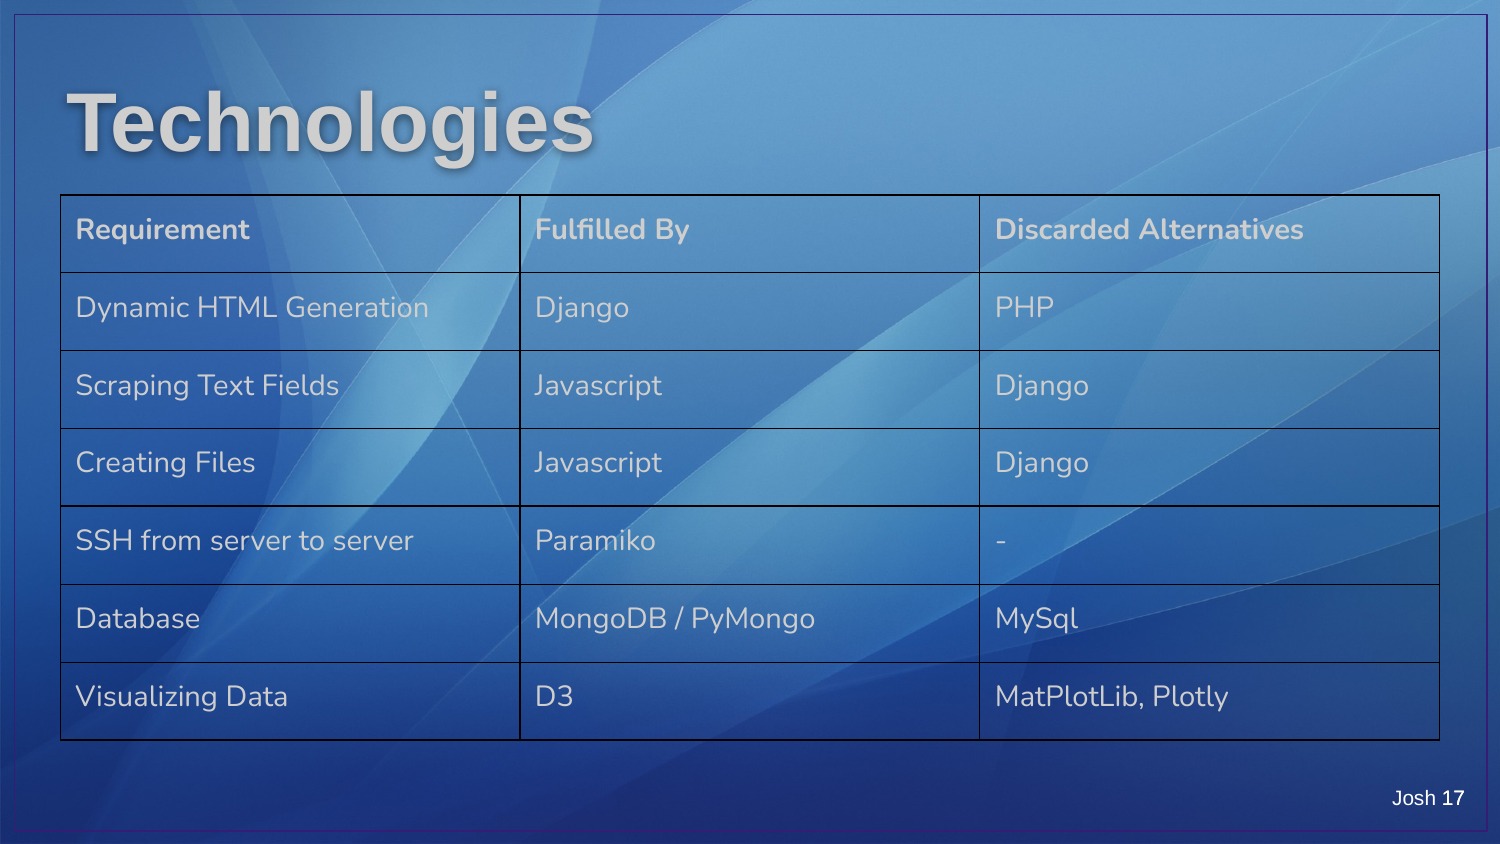

# Technologies
| Requirement | Fulfilled By | Discarded Alternatives |
| --- | --- | --- |
| Dynamic HTML Generation | Django | PHP |
| Scraping Text Fields | Javascript | Django |
| Creating Files | Javascript | Django |
| SSH from server to server | Paramiko | - |
| Database | MongoDB / PyMongo | MySql |
| Visualizing Data | D3 | MatPlotLib, Plotly |
17
17
Josh 17